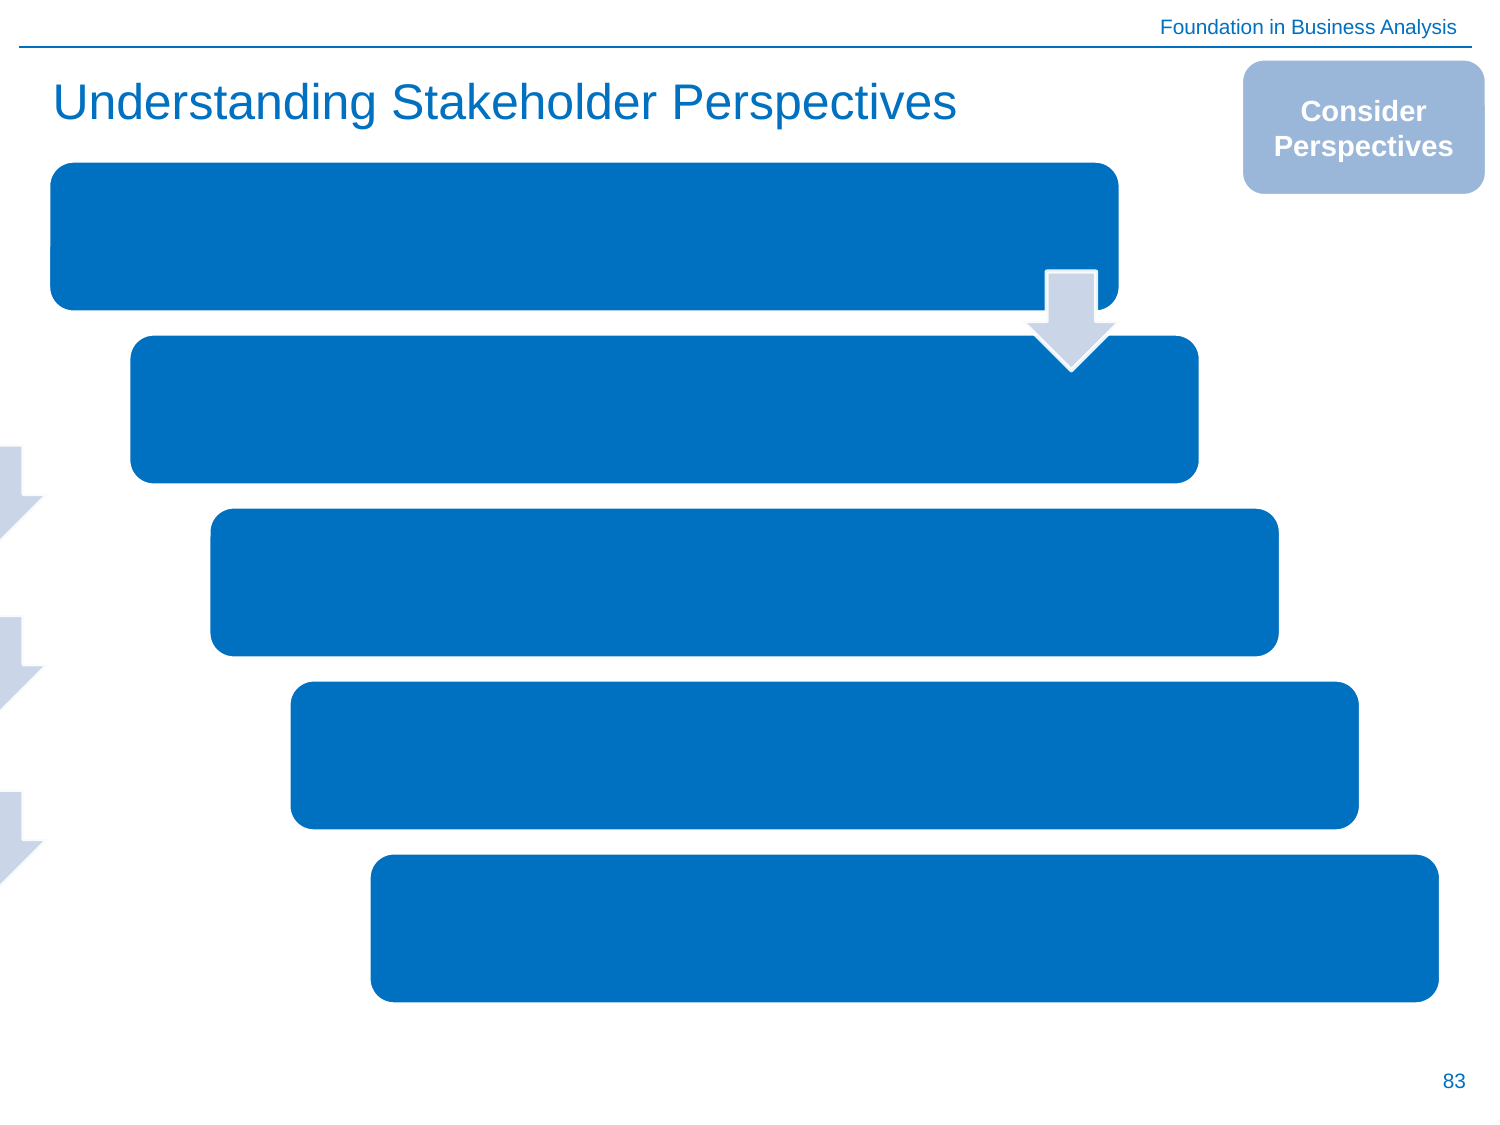

# Understanding Stakeholder Perspectives
Consider Perspectives

Activity threads